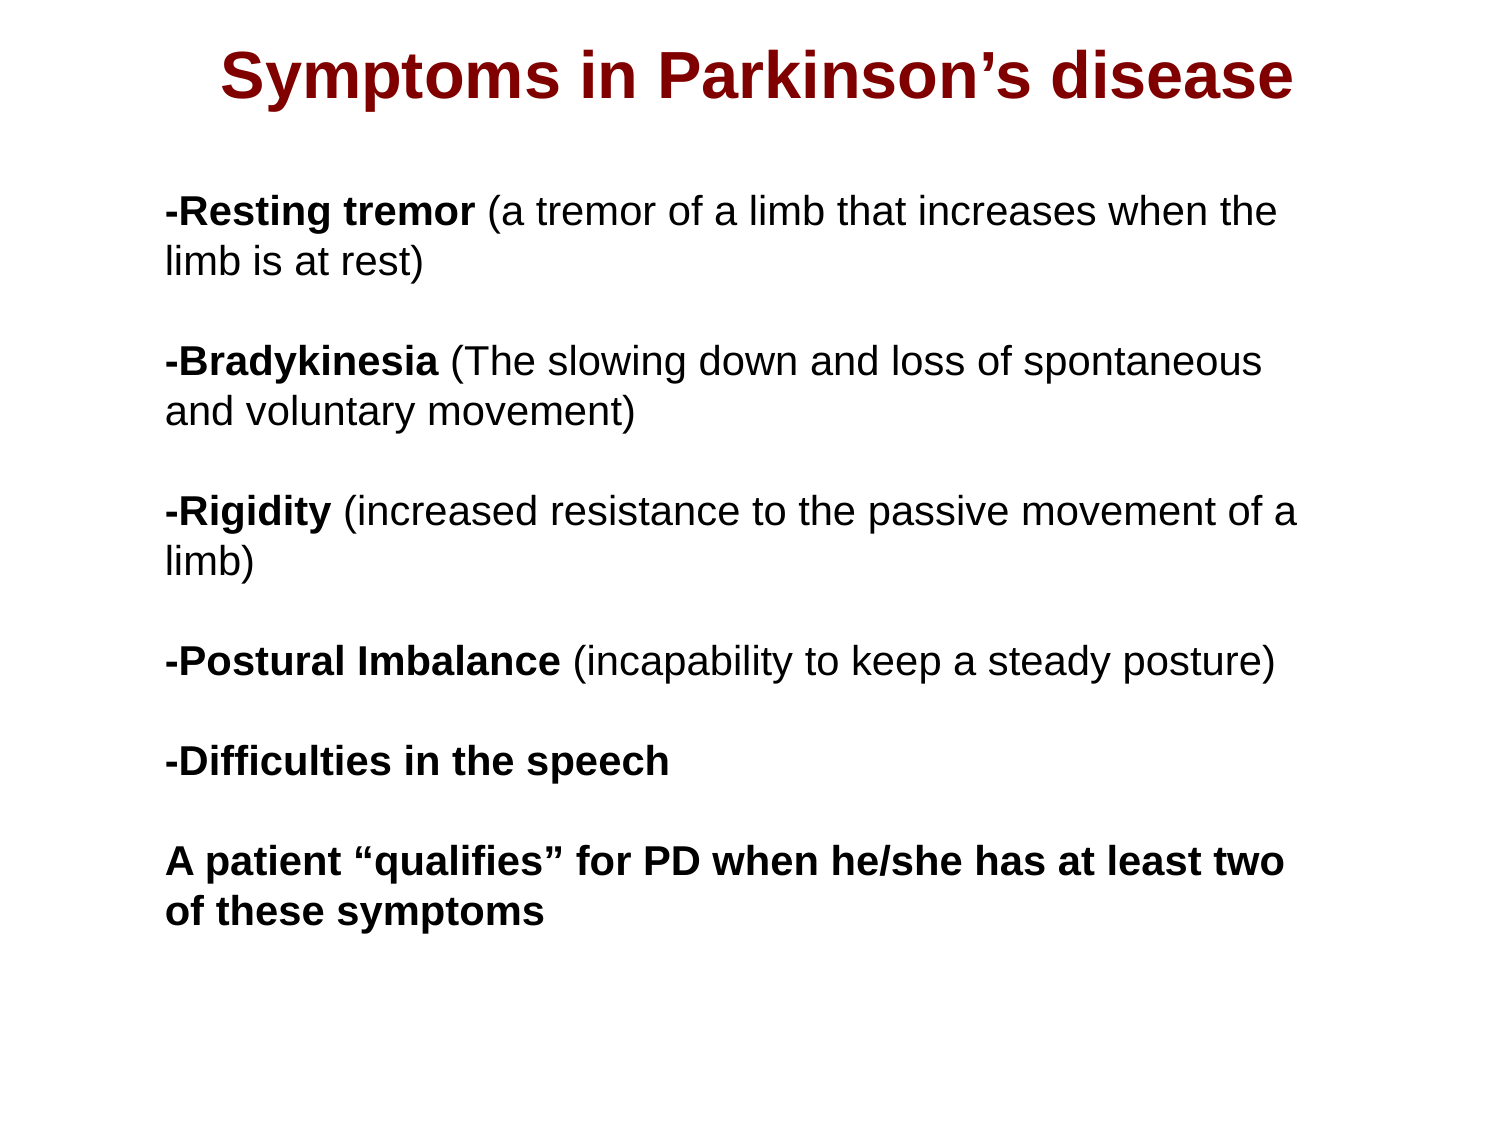

Symptoms in Parkinson’s disease
-Resting tremor (a tremor of a limb that increases when the limb is at rest)

-Bradykinesia (The slowing down and loss of spontaneous and voluntary movement)

-Rigidity (increased resistance to the passive movement of a limb)

-Postural Imbalance (incapability to keep a steady posture)

-Difficulties in the speech

A patient “qualifies” for PD when he/she has at least two of these symptoms